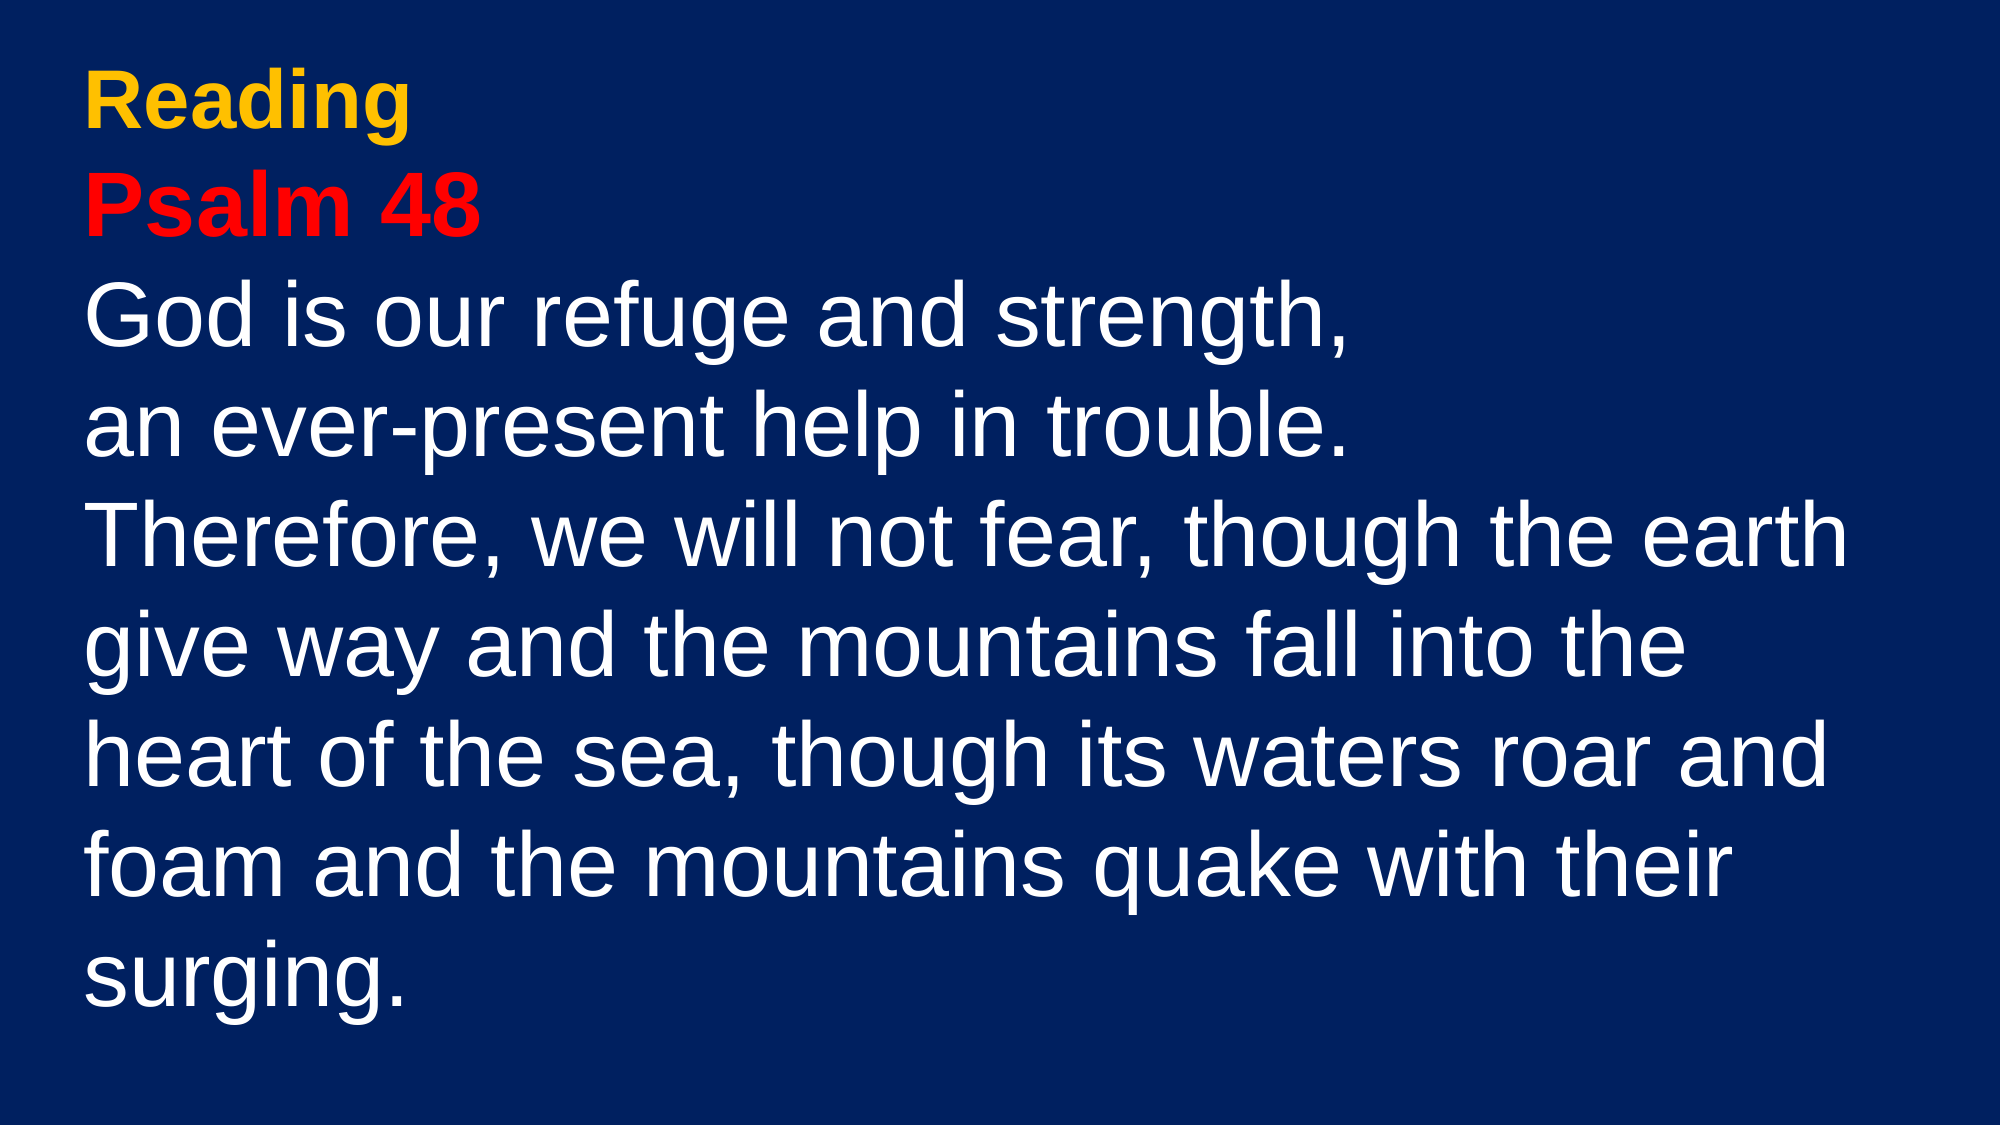

Reading
Psalm 48
God is our refuge and strength,
an ever-present help in trouble.
Therefore, we will not fear, though the earth give way and the mountains fall into the heart of the sea, though its waters roar and foam and the mountains quake with their surging.